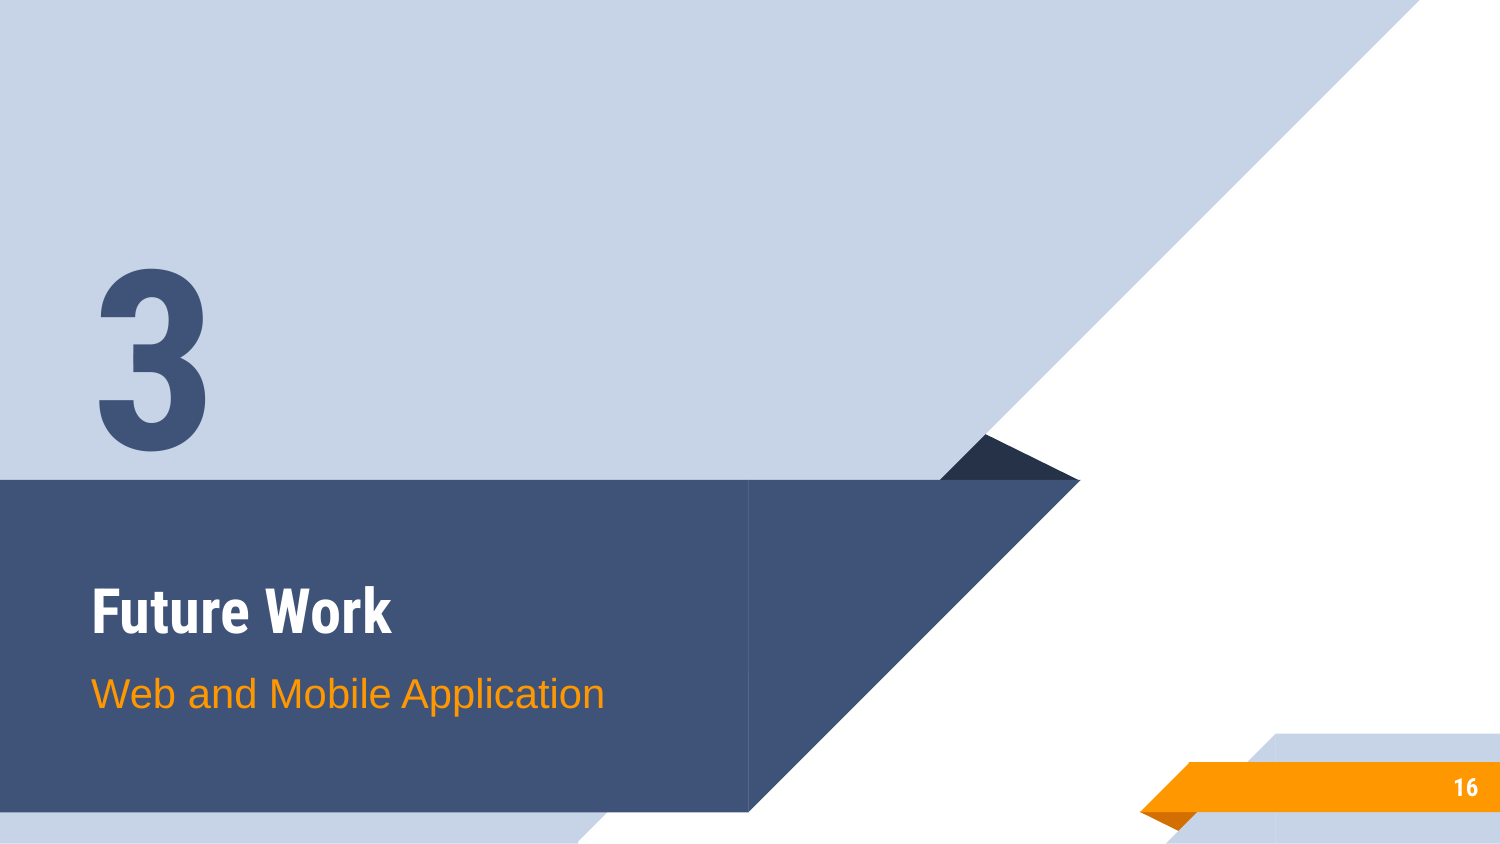

3
# Future Work
Web and Mobile Application
16